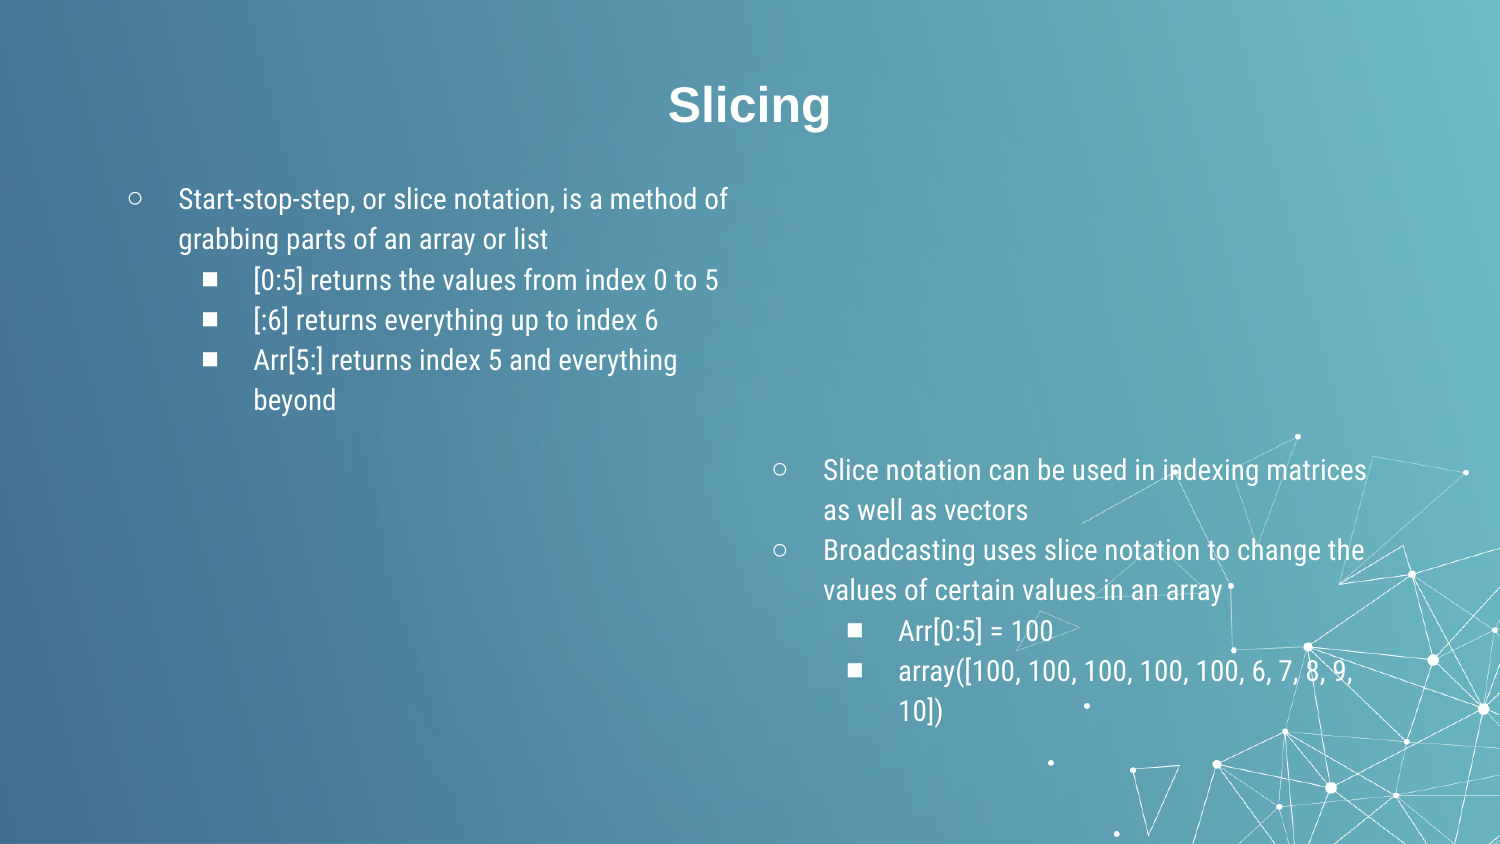

# Slicing
Start-stop-step, or slice notation, is a method of grabbing parts of an array or list
[0:5] returns the values from index 0 to 5
[:6] returns everything up to index 6
Arr[5:] returns index 5 and everything beyond

Slice notation can be used in indexing matrices as well as vectors
Broadcasting uses slice notation to change the values of certain values in an array
Arr[0:5] = 100
array([100, 100, 100, 100, 100, 6, 7, 8, 9, 10])